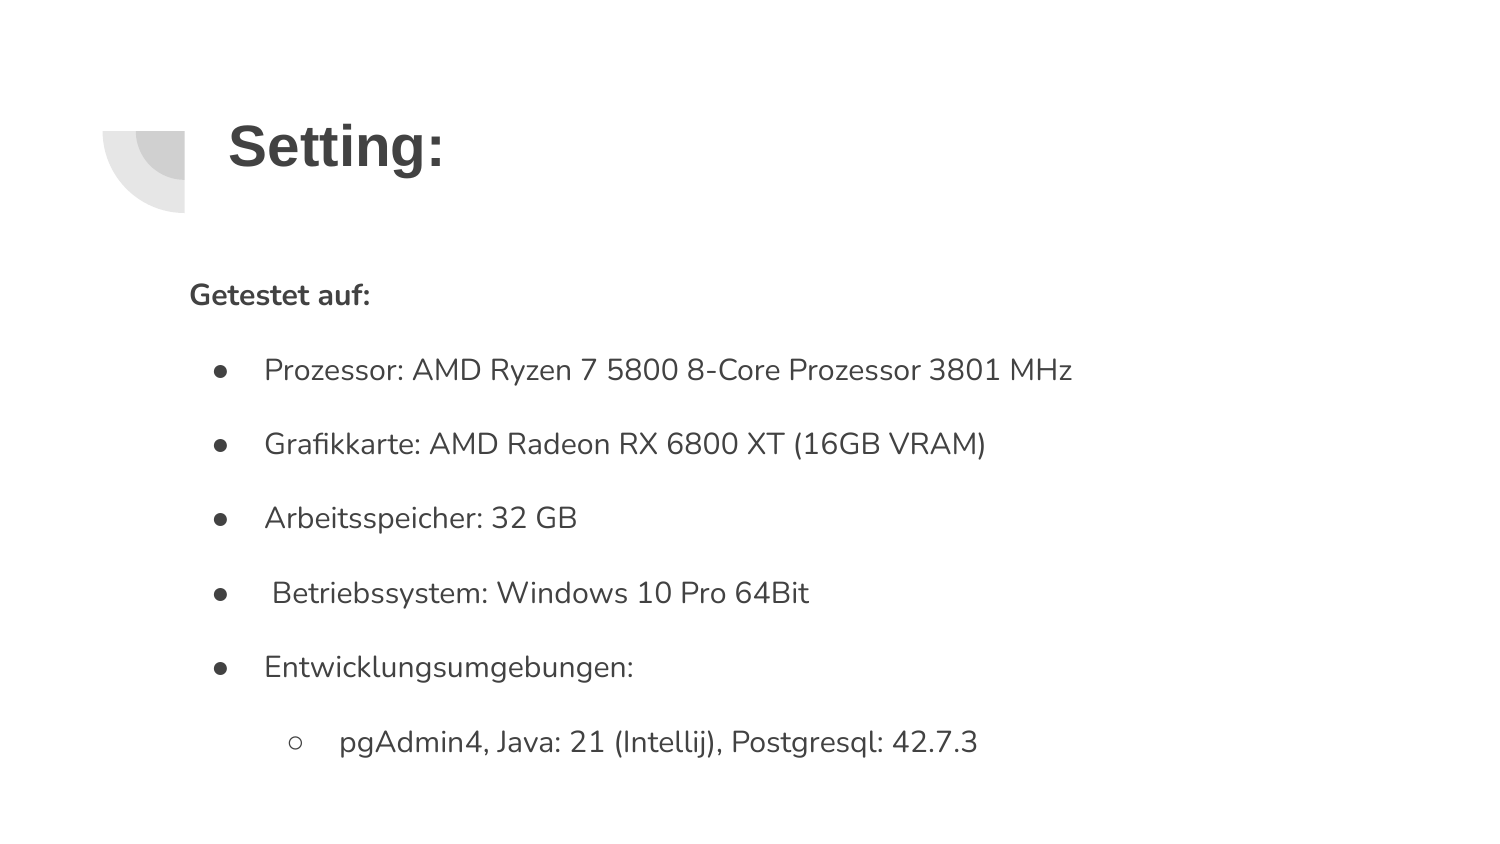

# Setting:
Getestet auf:
Prozessor: AMD Ryzen 7 5800 8-Core Prozessor 3801 MHz
Grafikkarte: AMD Radeon RX 6800 XT (16GB VRAM)
Arbeitsspeicher: 32 GB
 Betriebssystem: Windows 10 Pro 64Bit
Entwicklungsumgebungen:
pgAdmin4, Java: 21 (Intellij), Postgresql: 42.7.3